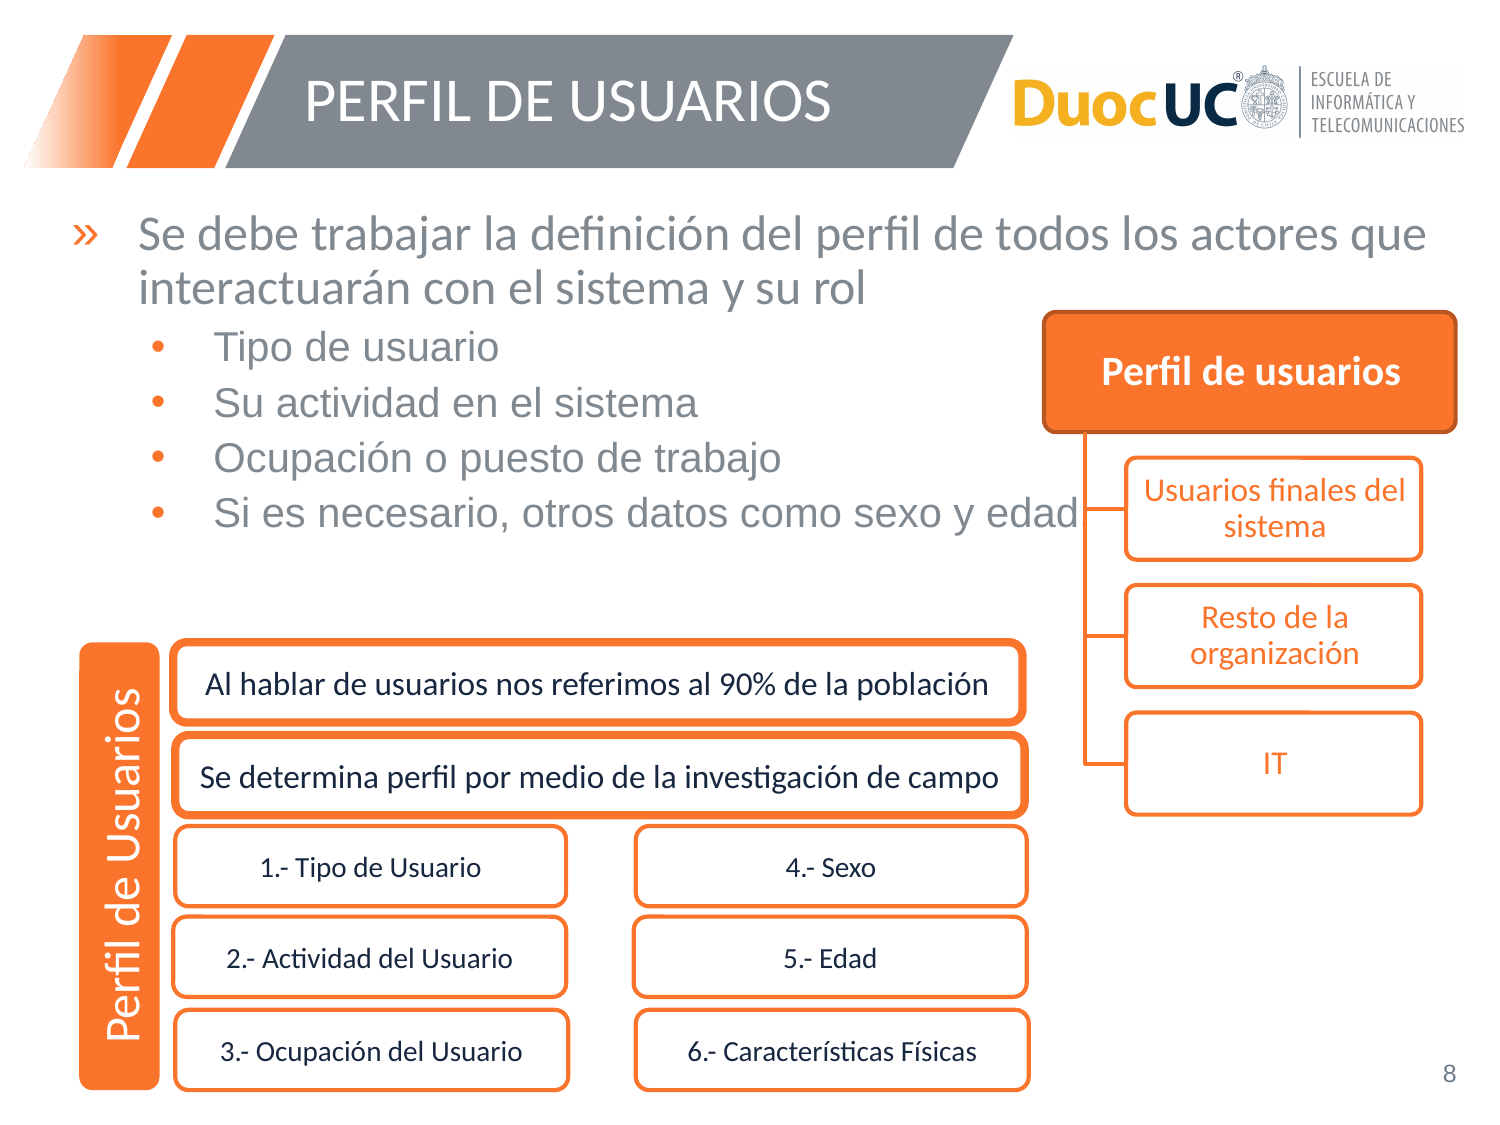

# PERFIL DE USUARIOS
Se debe trabajar la definición del perfil de todos los actores que interactuarán con el sistema y su rol
Tipo de usuario
Su actividad en el sistema
Ocupación o puesto de trabajo
Si es necesario, otros datos como sexo y edad.

Perfil de usuarios
Usuarios finales del sistema
Resto de la organización
IT
Al hablar de usuarios nos referimos al 90% de la población
Se determina perfil por medio de la investigación de campo
Perfil de Usuarios
1.- Tipo de Usuario
4.- Sexo
2.- Actividad del Usuario
5.- Edad
3.- Ocupación del Usuario
6.- Características Físicas